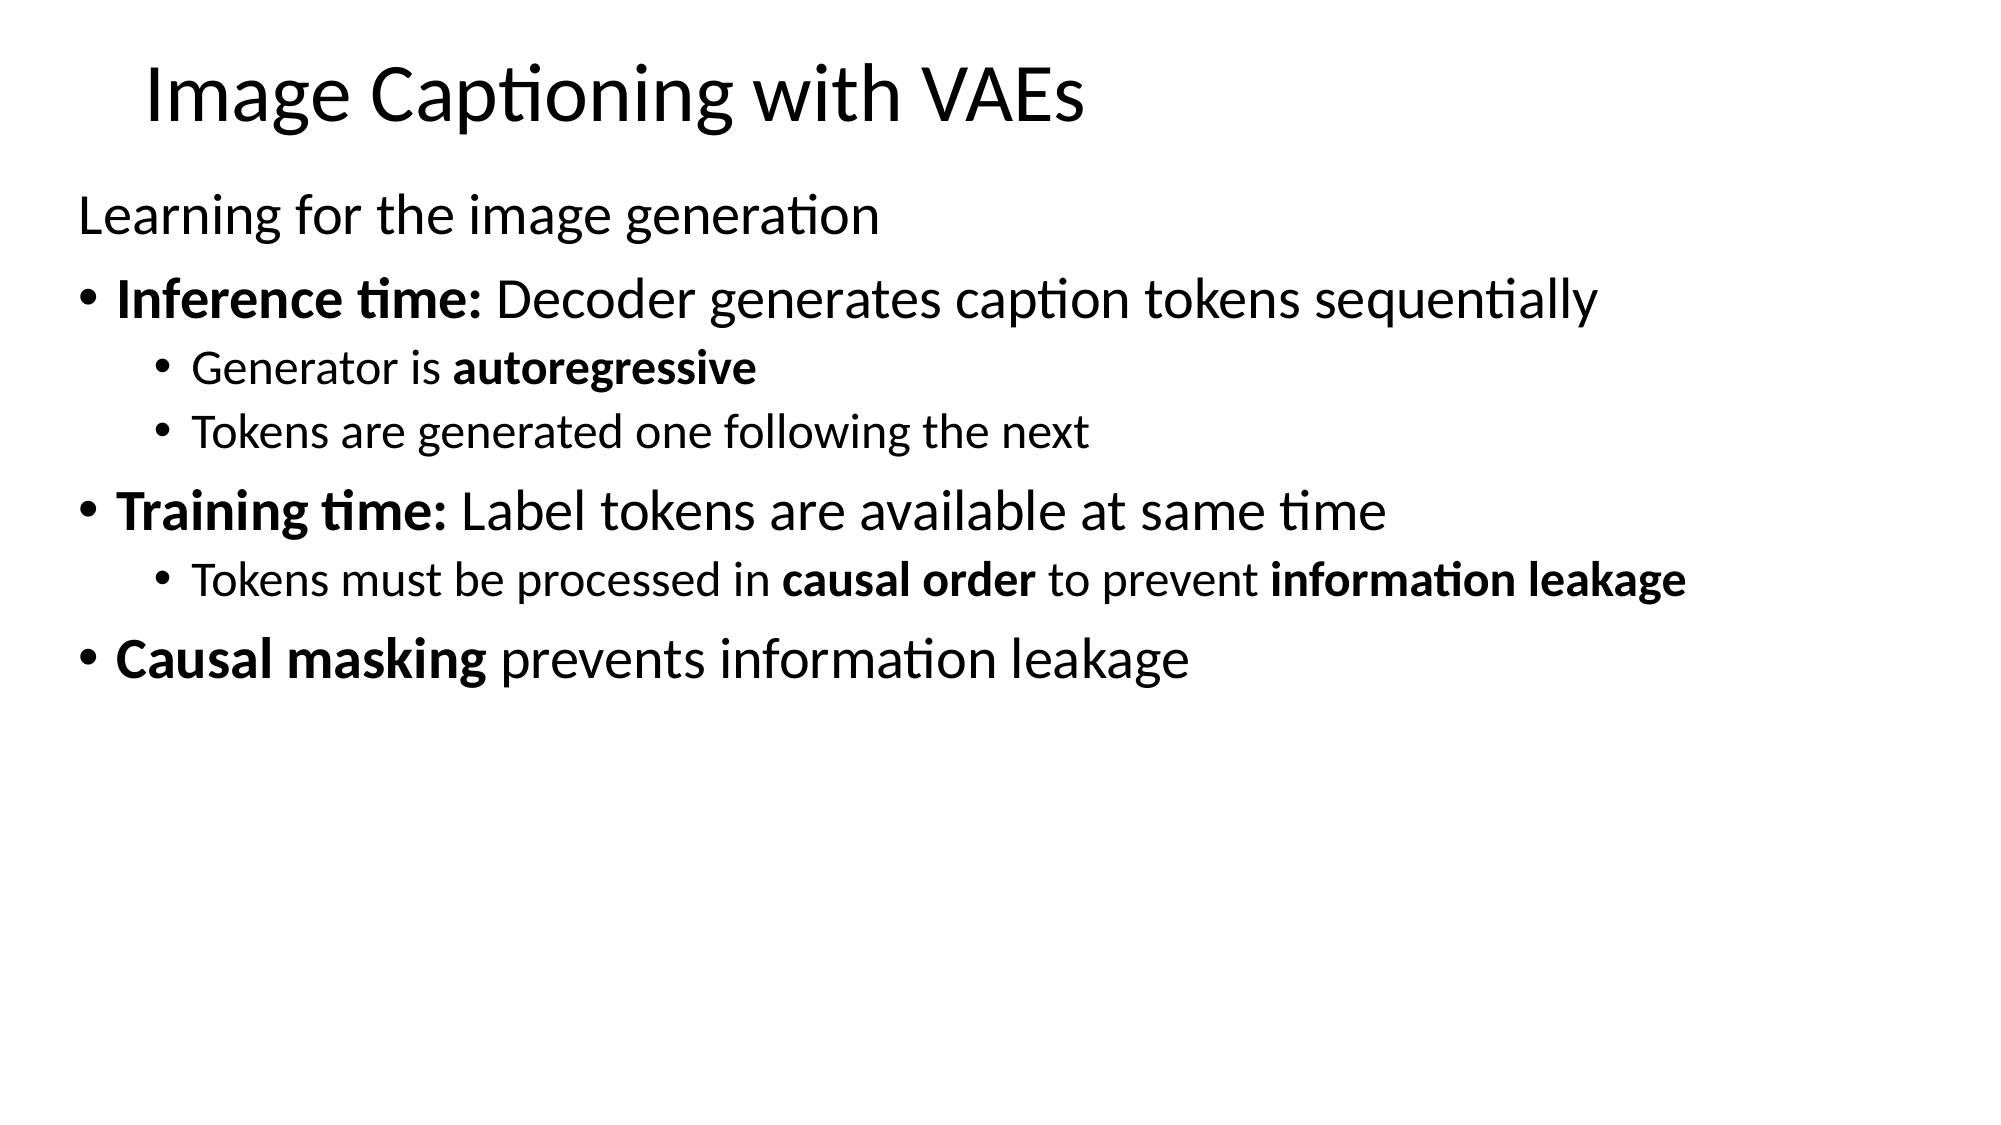

# Image Captioning with VAEs
Learning for the image generation
Inference time: Decoder generates caption tokens sequentially
Generator is autoregressive
Tokens are generated one following the next
Training time: Label tokens are available at same time
Tokens must be processed in causal order to prevent information leakage
Causal masking prevents information leakage